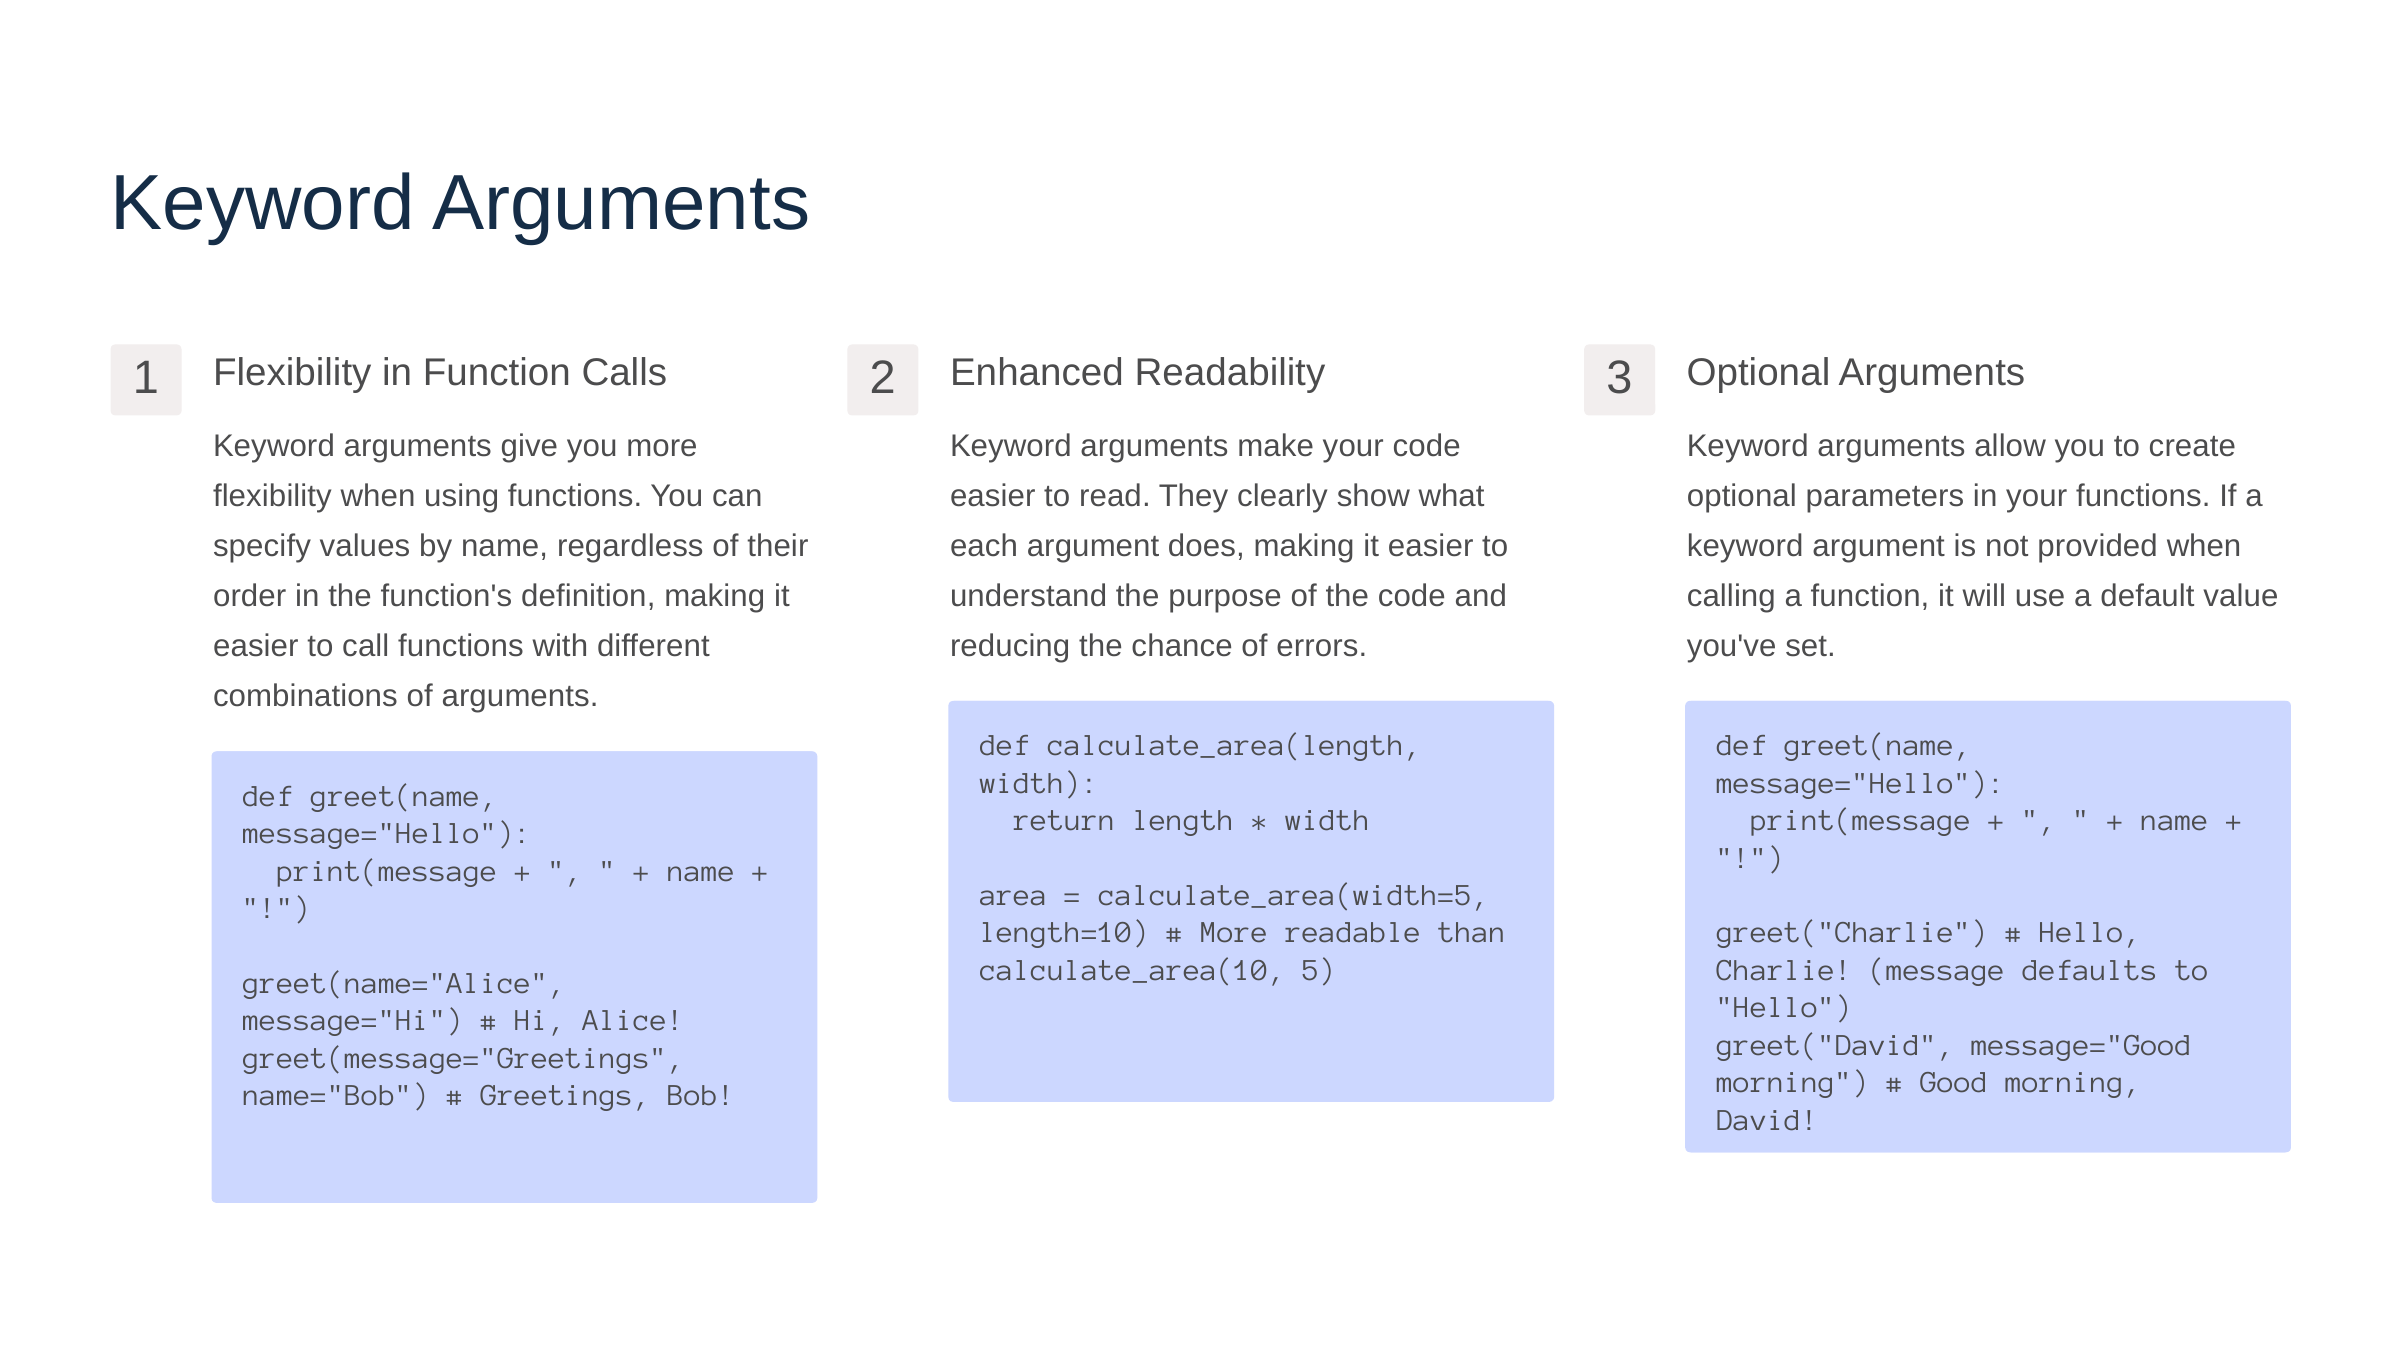

Keyword Arguments

Flexibility in Function Calls

Enhanced Readability

Optional Arguments
1
2
3
Keyword arguments give you more flexibility when using functions. You can specify values by name, regardless of their order in the function's definition, making it easier to call functions with different combinations of arguments.
Keyword arguments make your code easier to read. They clearly show what each argument does, making it easier to understand the purpose of the code and reducing the chance of errors.
Keyword arguments allow you to create optional parameters in your functions. If a keyword argument is not provided when calling a function, it will use a default value you've set.

def calculate_area(length, width):
  return length * width

area = calculate_area(width=5, length=10) # More readable than calculate_area(10, 5)

def greet(name, message="Hello"):
  print(message + ", " + name + "!")

greet("Charlie") # Hello, Charlie! (message defaults to "Hello")
greet("David", message="Good morning") # Good morning, David!

def greet(name, message="Hello"):
  print(message + ", " + name + "!")

greet(name="Alice", message="Hi") # Hi, Alice!
greet(message="Greetings", name="Bob") # Greetings, Bob!